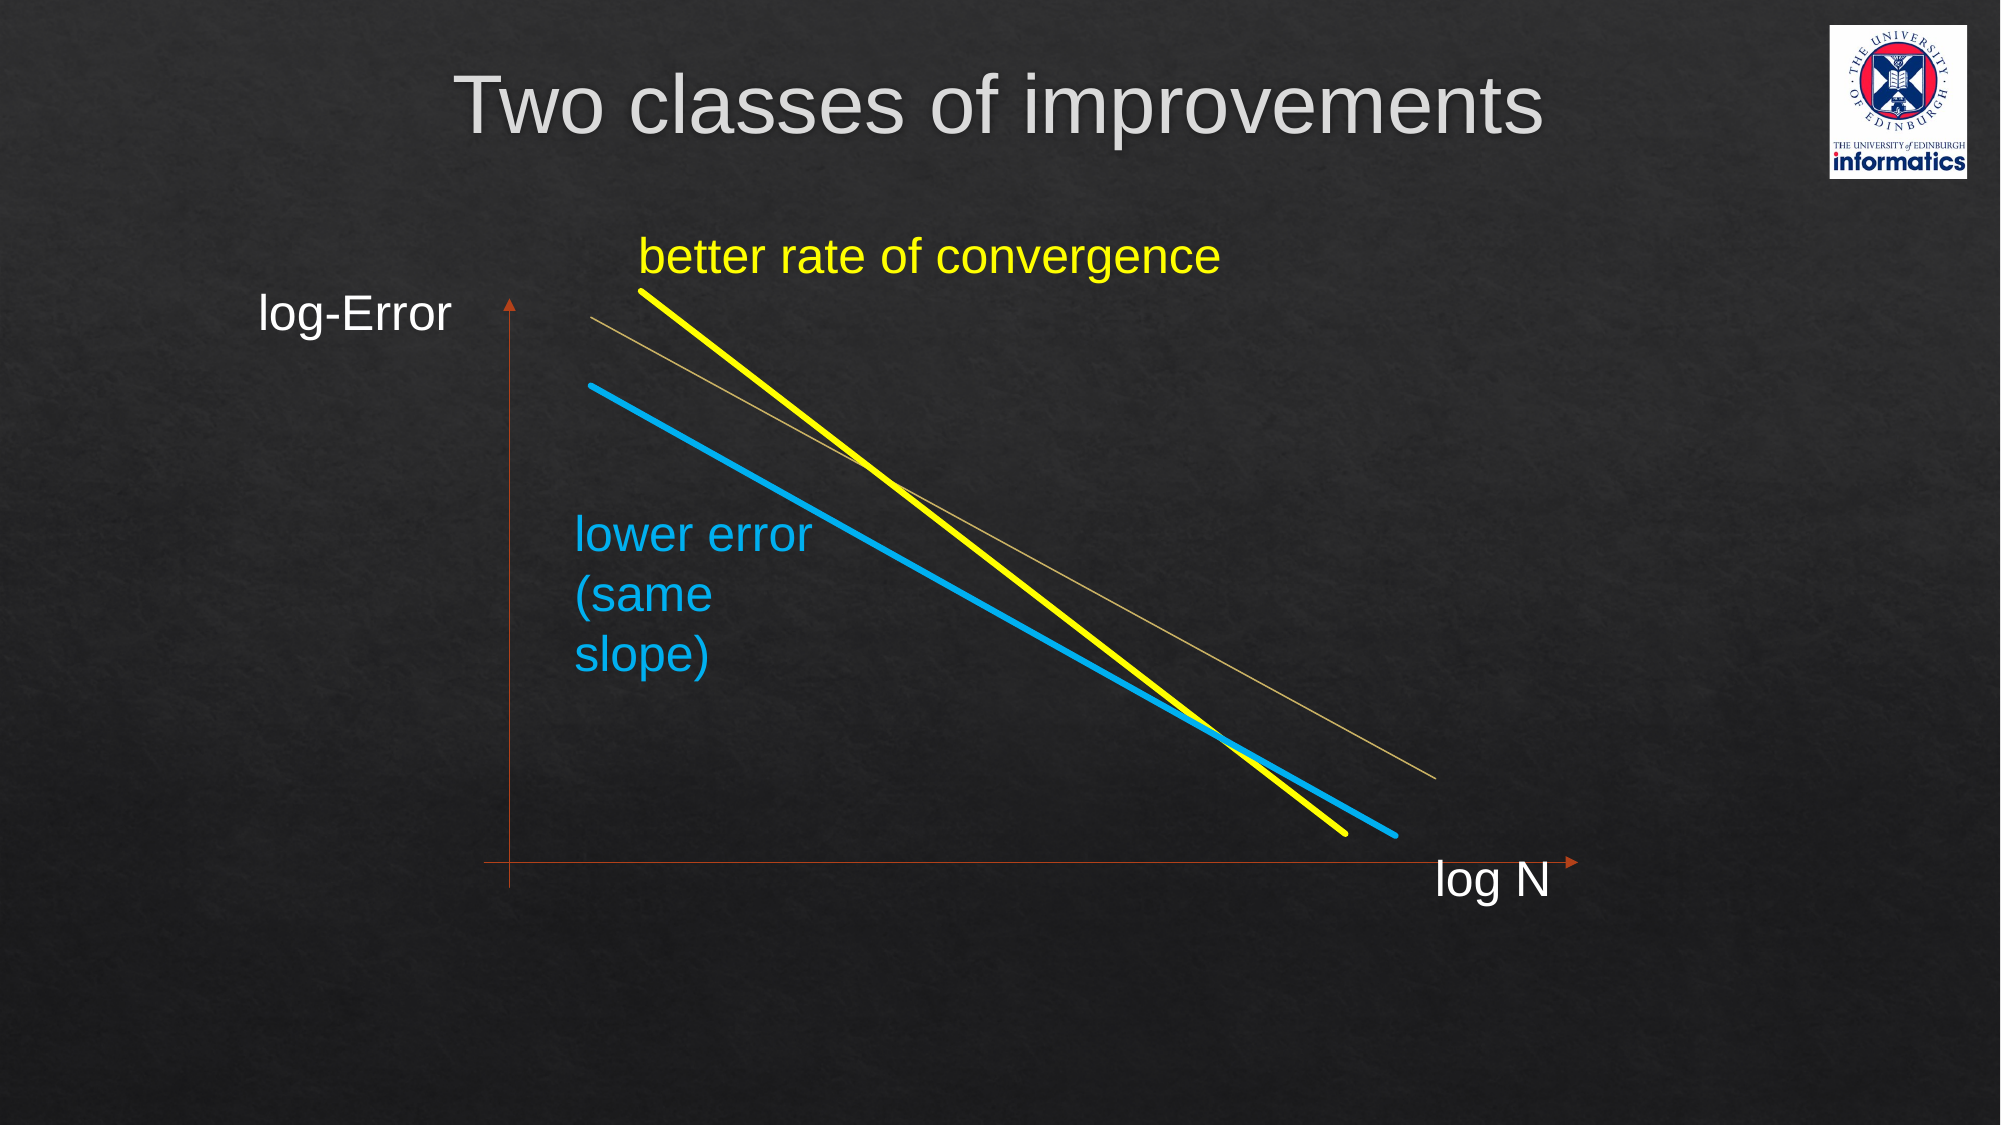

# Two classes of improvements
better rate of convergence
log-Error
lower error
(same slope)
log N